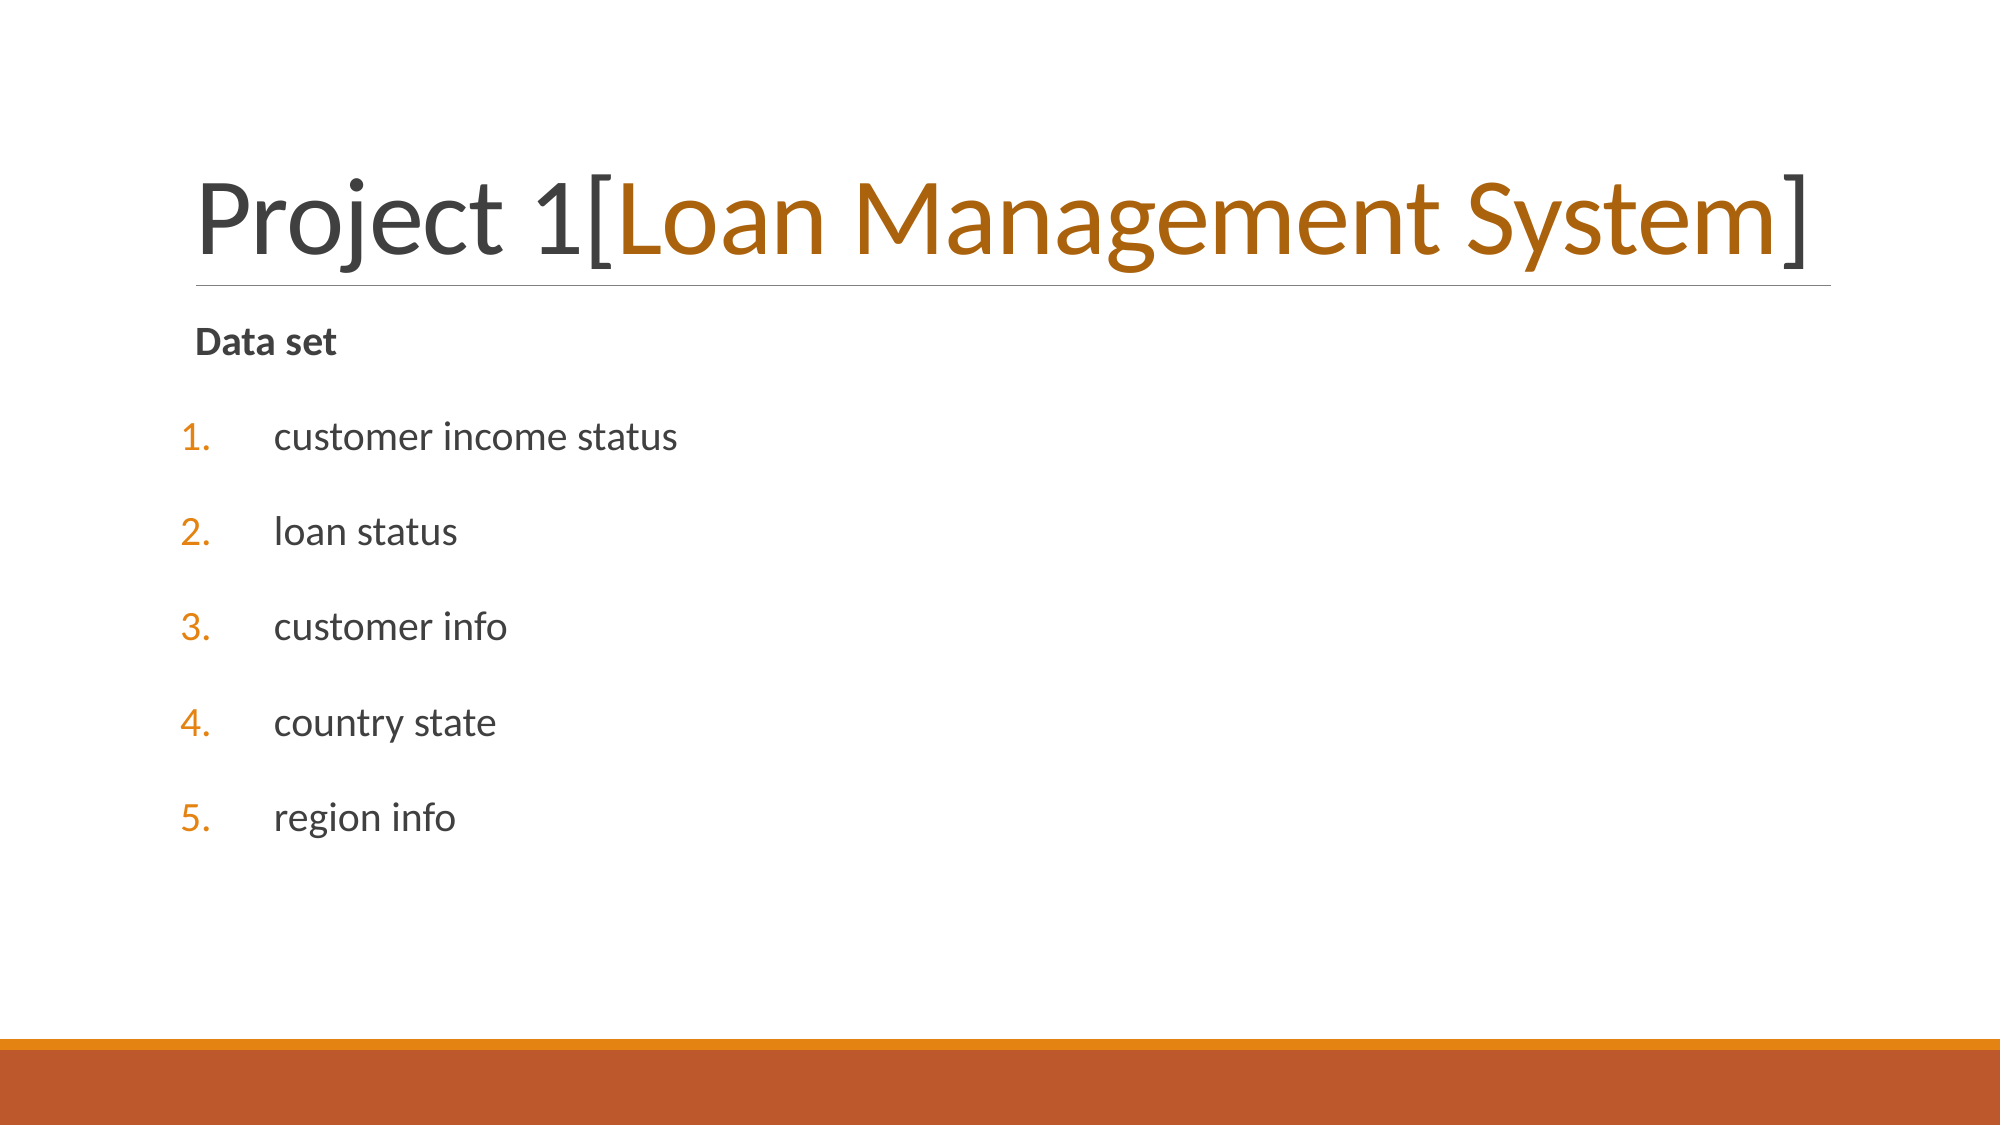

# Project 1[Loan Management System]
Data set
 customer income status
 loan status
 customer info
 country state
 region info